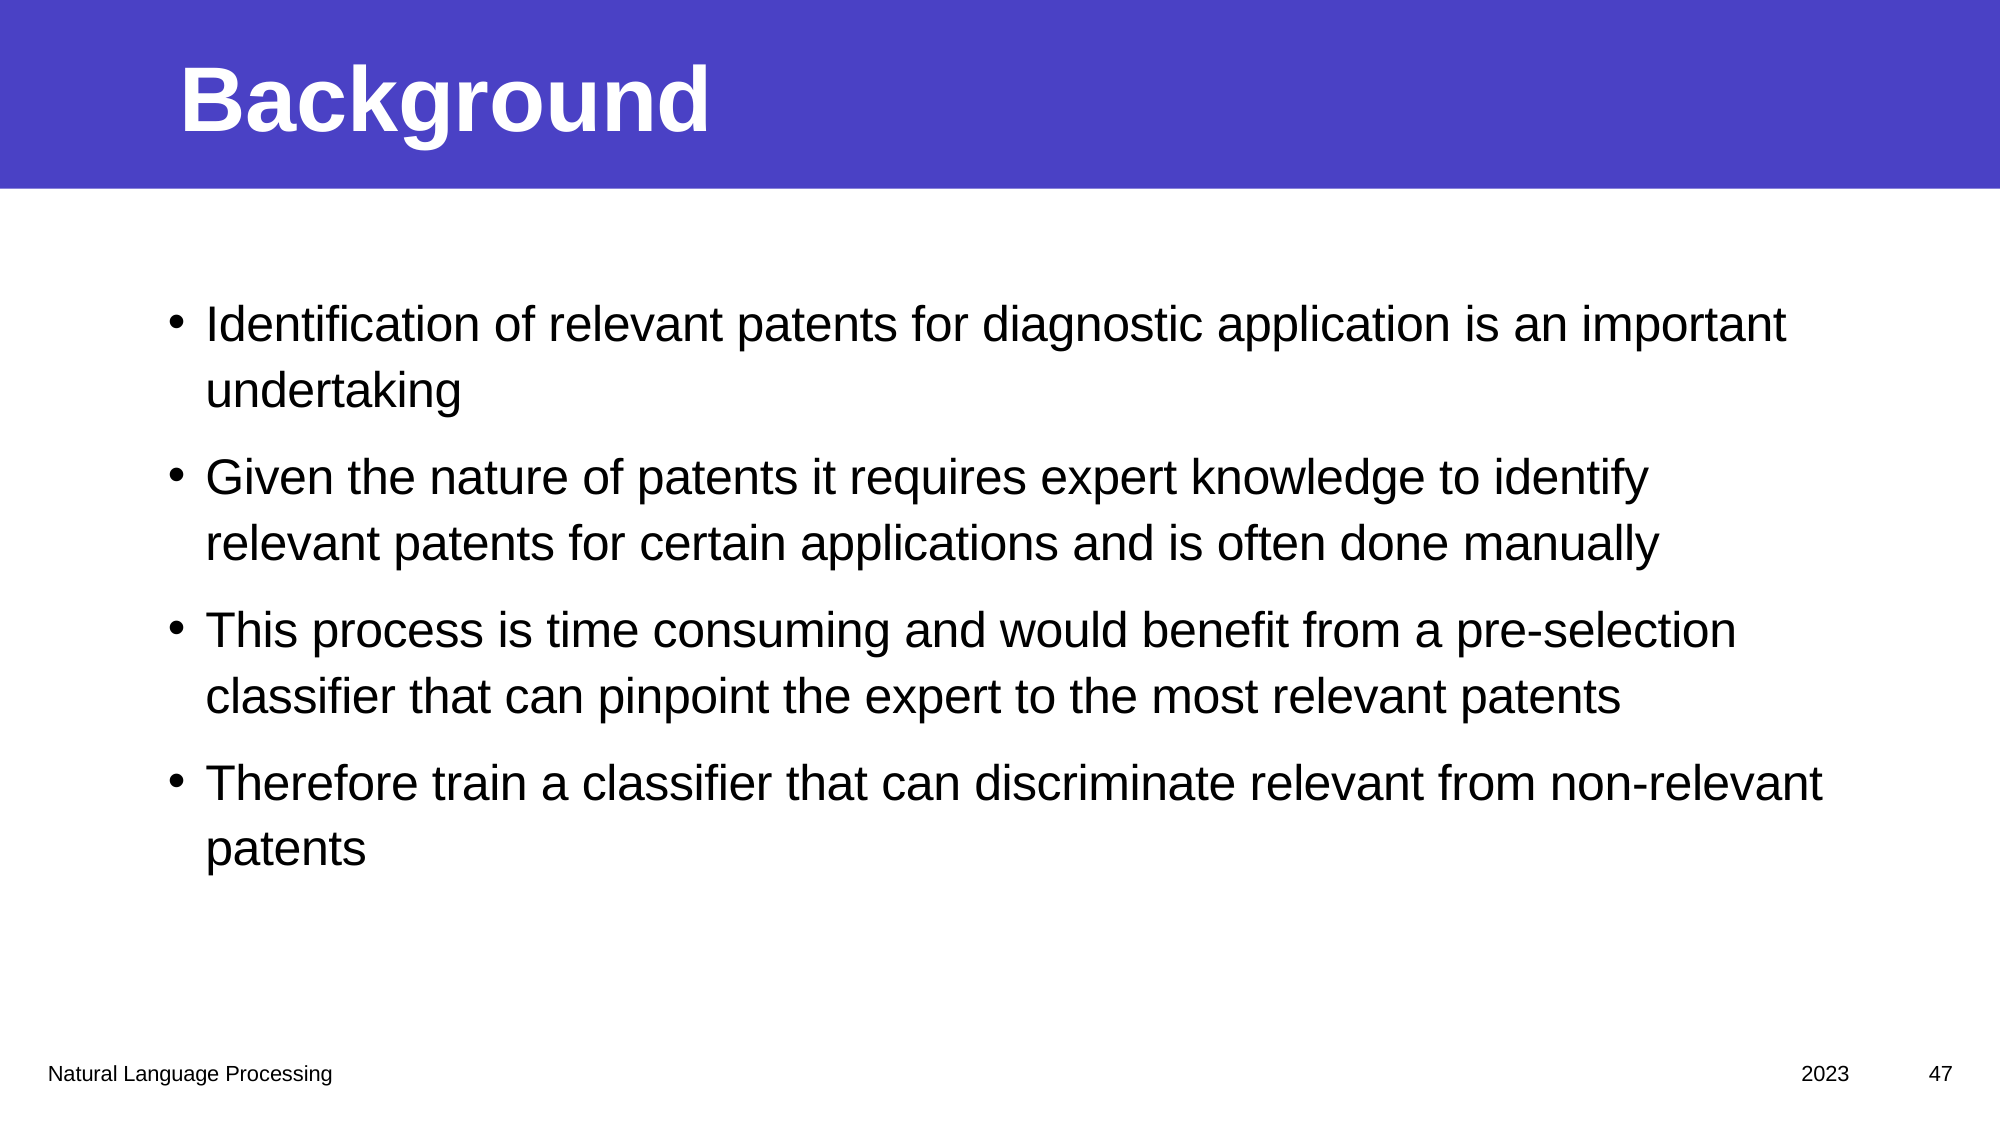

# Background
Identification of relevant patents for diagnostic application is an important undertaking
Given the nature of patents it requires expert knowledge to identify relevant patents for certain applications and is often done manually
This process is time consuming and would benefit from a pre-selection classifier that can pinpoint the expert to the most relevant patents
Therefore train a classifier that can discriminate relevant from non-relevant patents
2023
Natural Language Processing
47